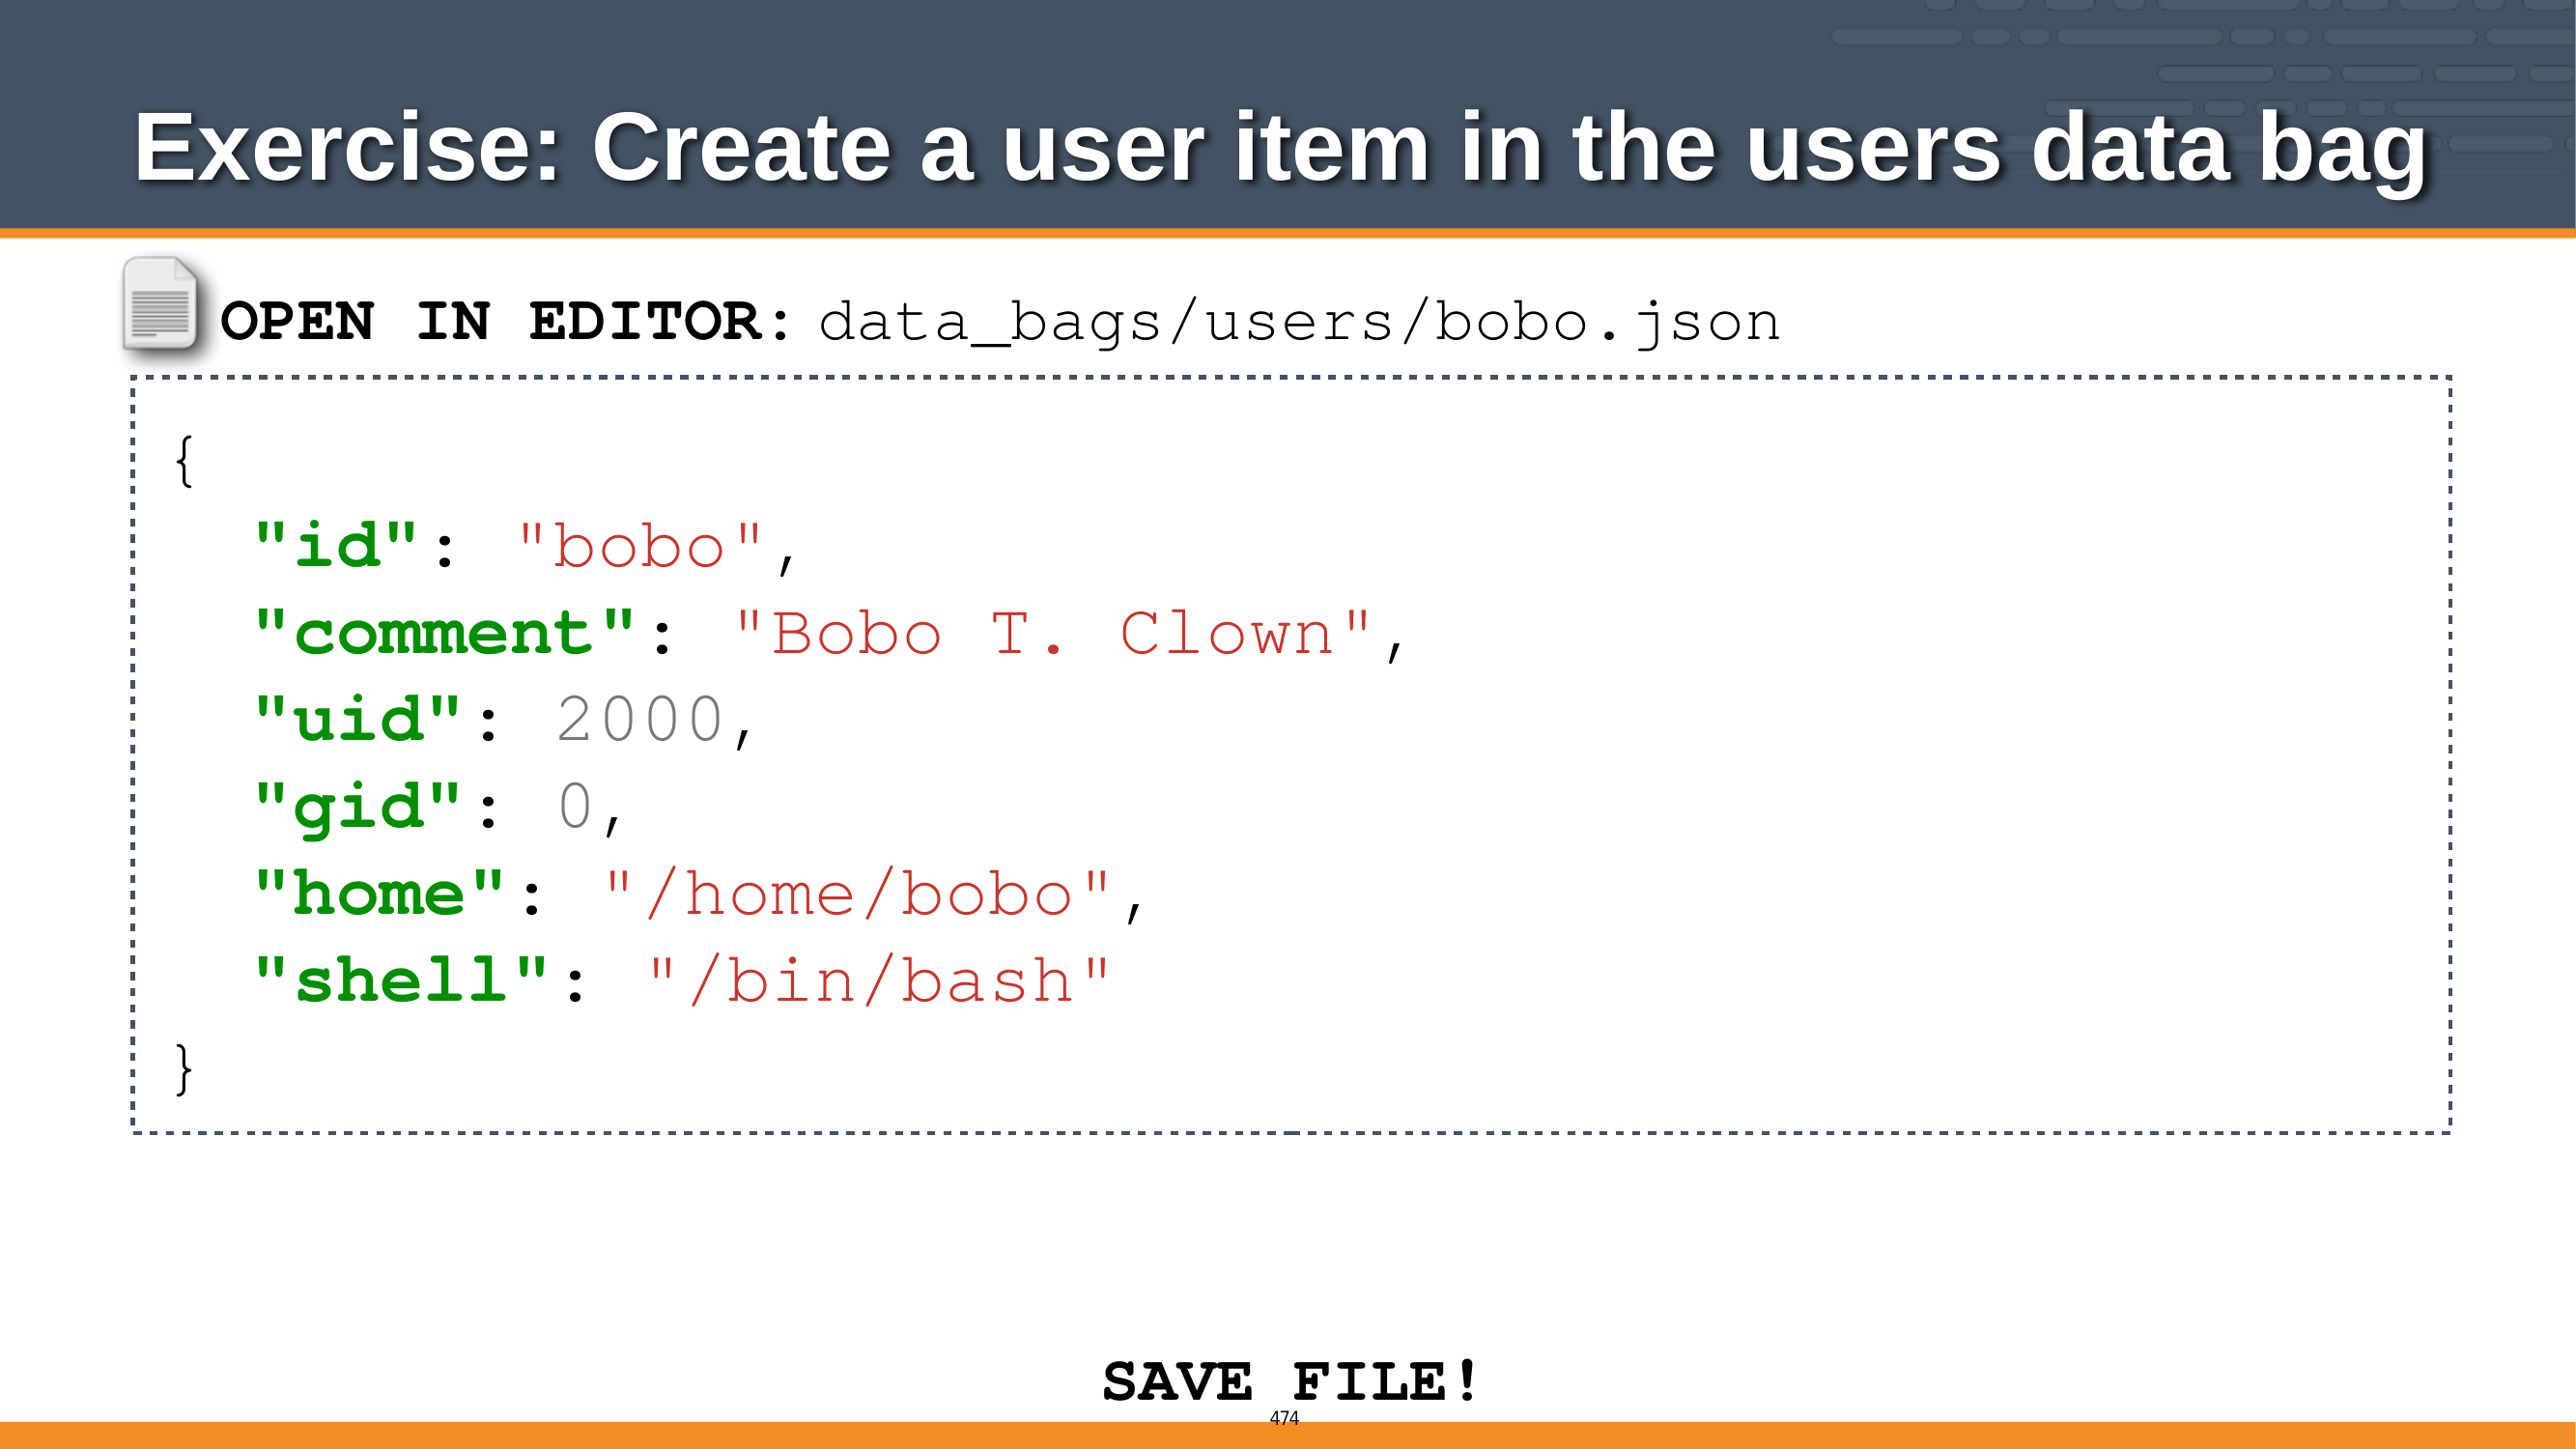

# Exercise: Create a user item in the users data bag
data_bags/users/bobo.json
OPEN IN EDITOR:
{
  "id": "bobo",
  "comment": "Bobo T. Clown",
  "uid": 2000,
  "gid": 0,
  "home": "/home/bobo",
  "shell": "/bin/bash"
}
SAVE FILE!
474